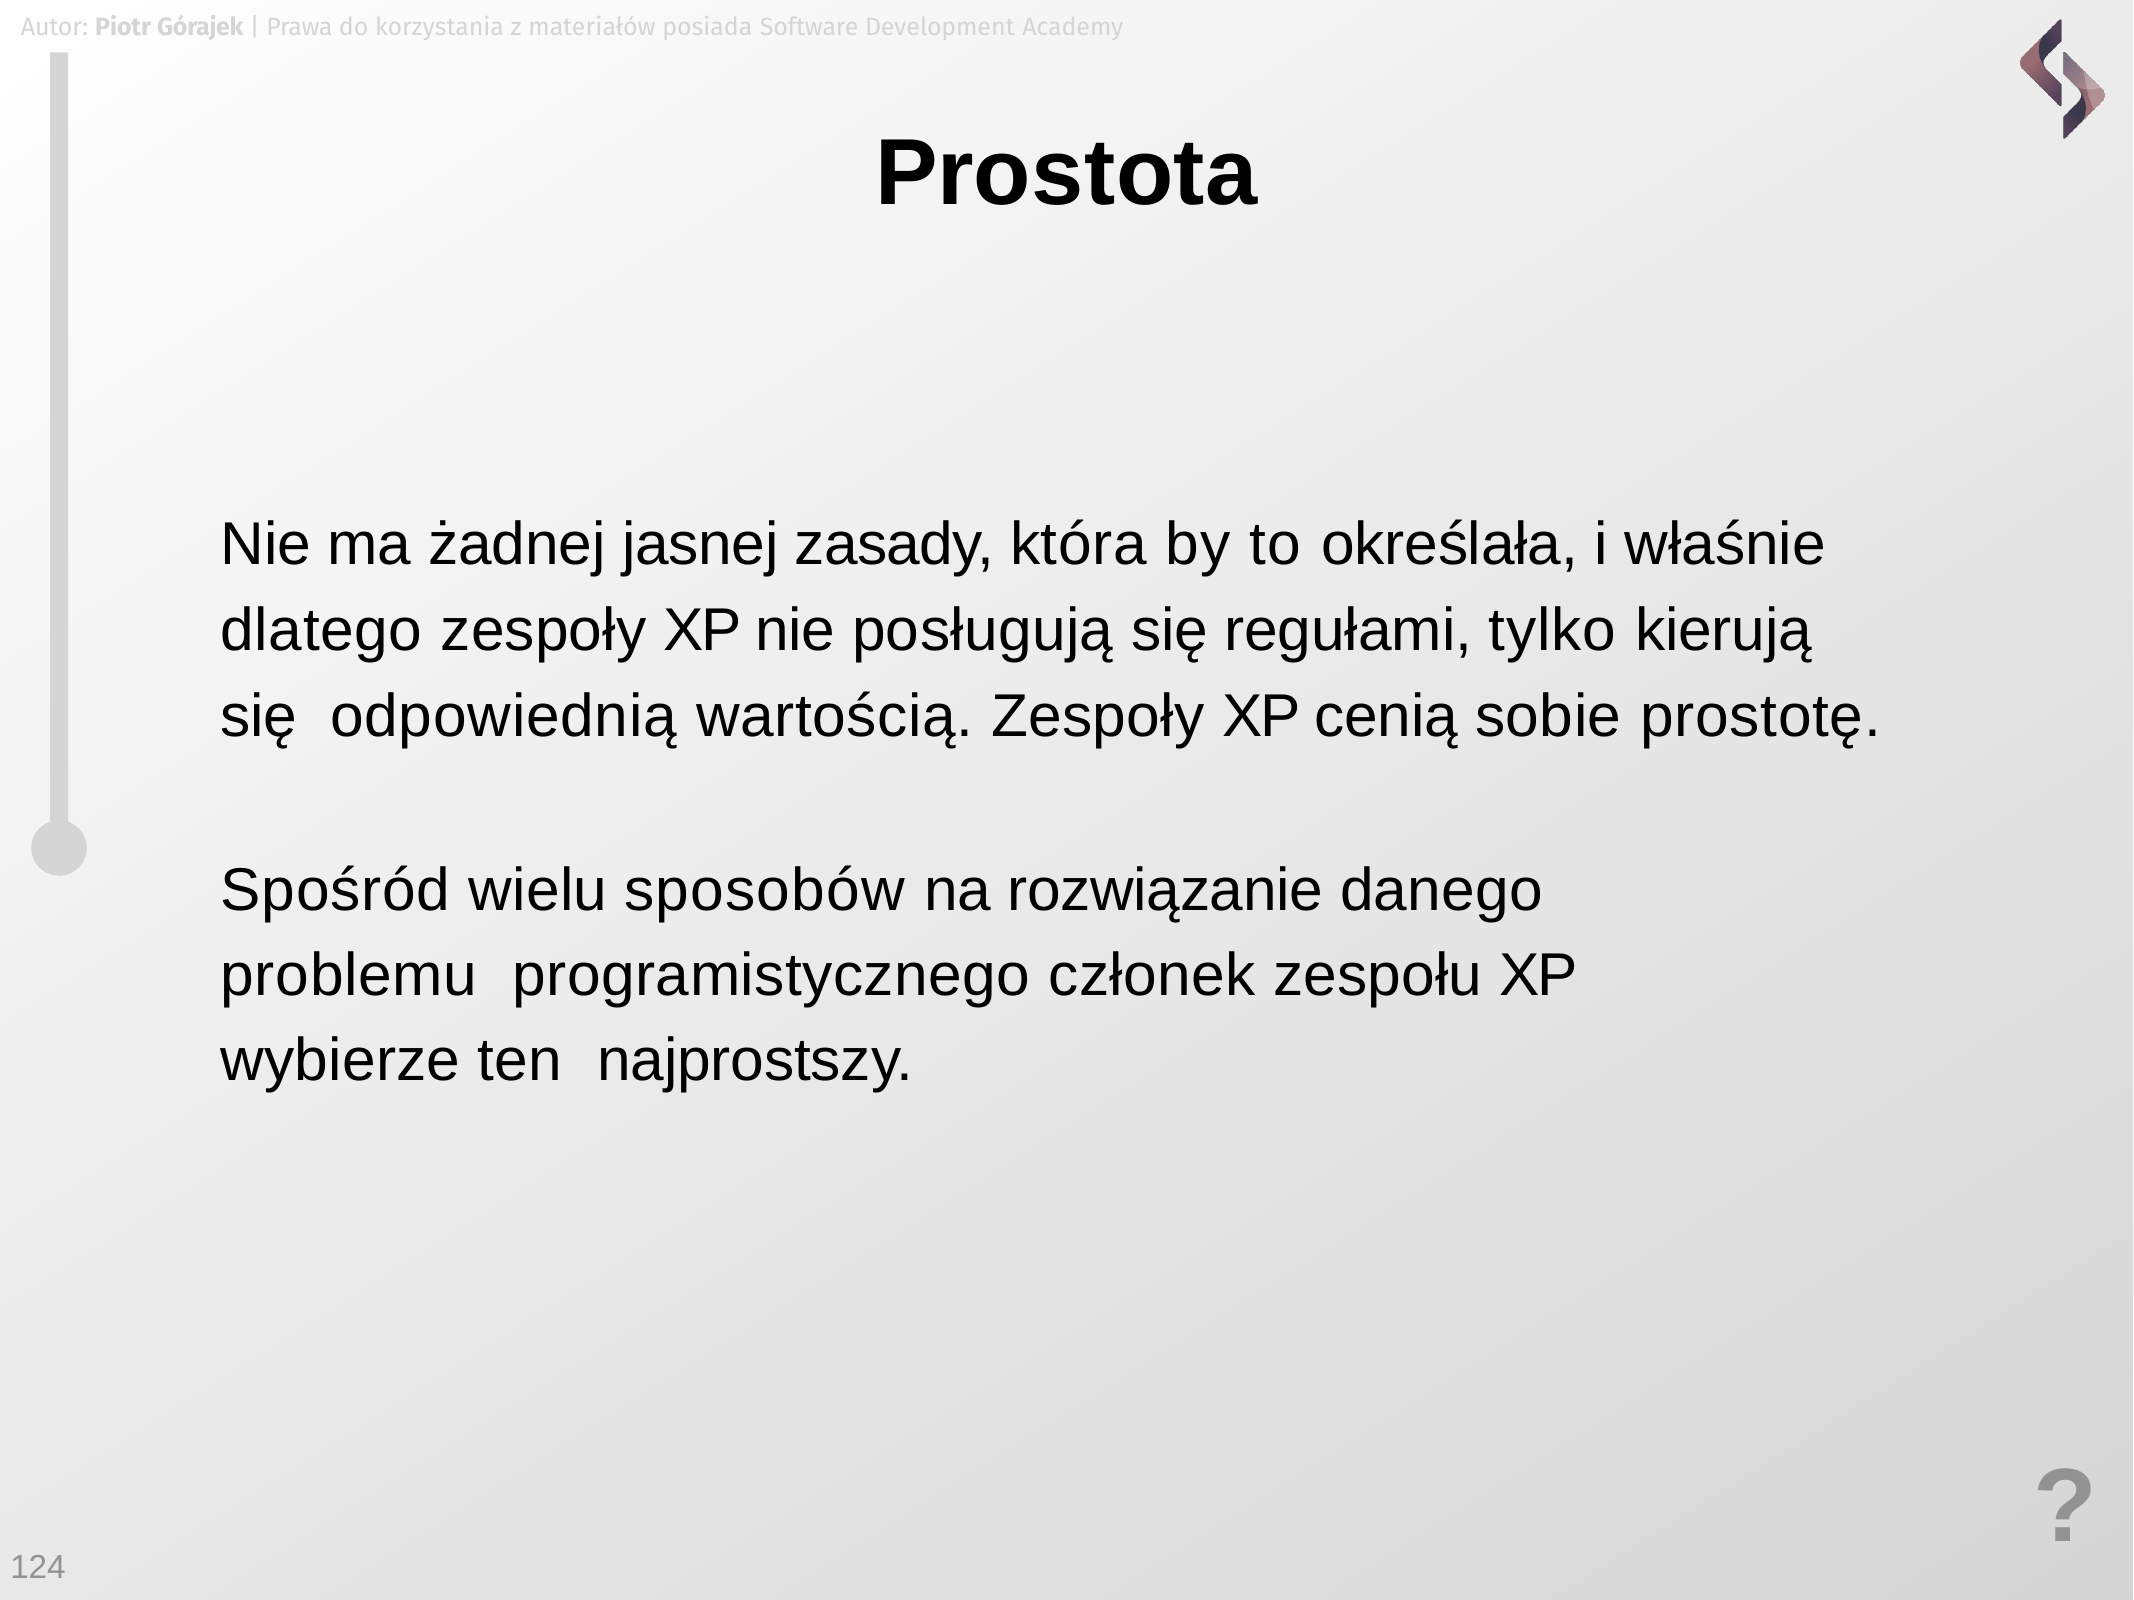

Autor: Piotr Górajek | Prawa do korzystania z materiałów posiada Software Development Academy

# Prostota
Nie ma żadnej jasnej zasady, która by to określała, i właśnie  dlatego zespoły XP nie posługują się regułami, tylko kierują się  odpowiednią wartością. Zespoły XP cenią sobie prostotę.

Spośród wielu sposobów na rozwiązanie danego problemu  programistycznego członek zespołu XP wybierze ten  najprostszy.

?
124